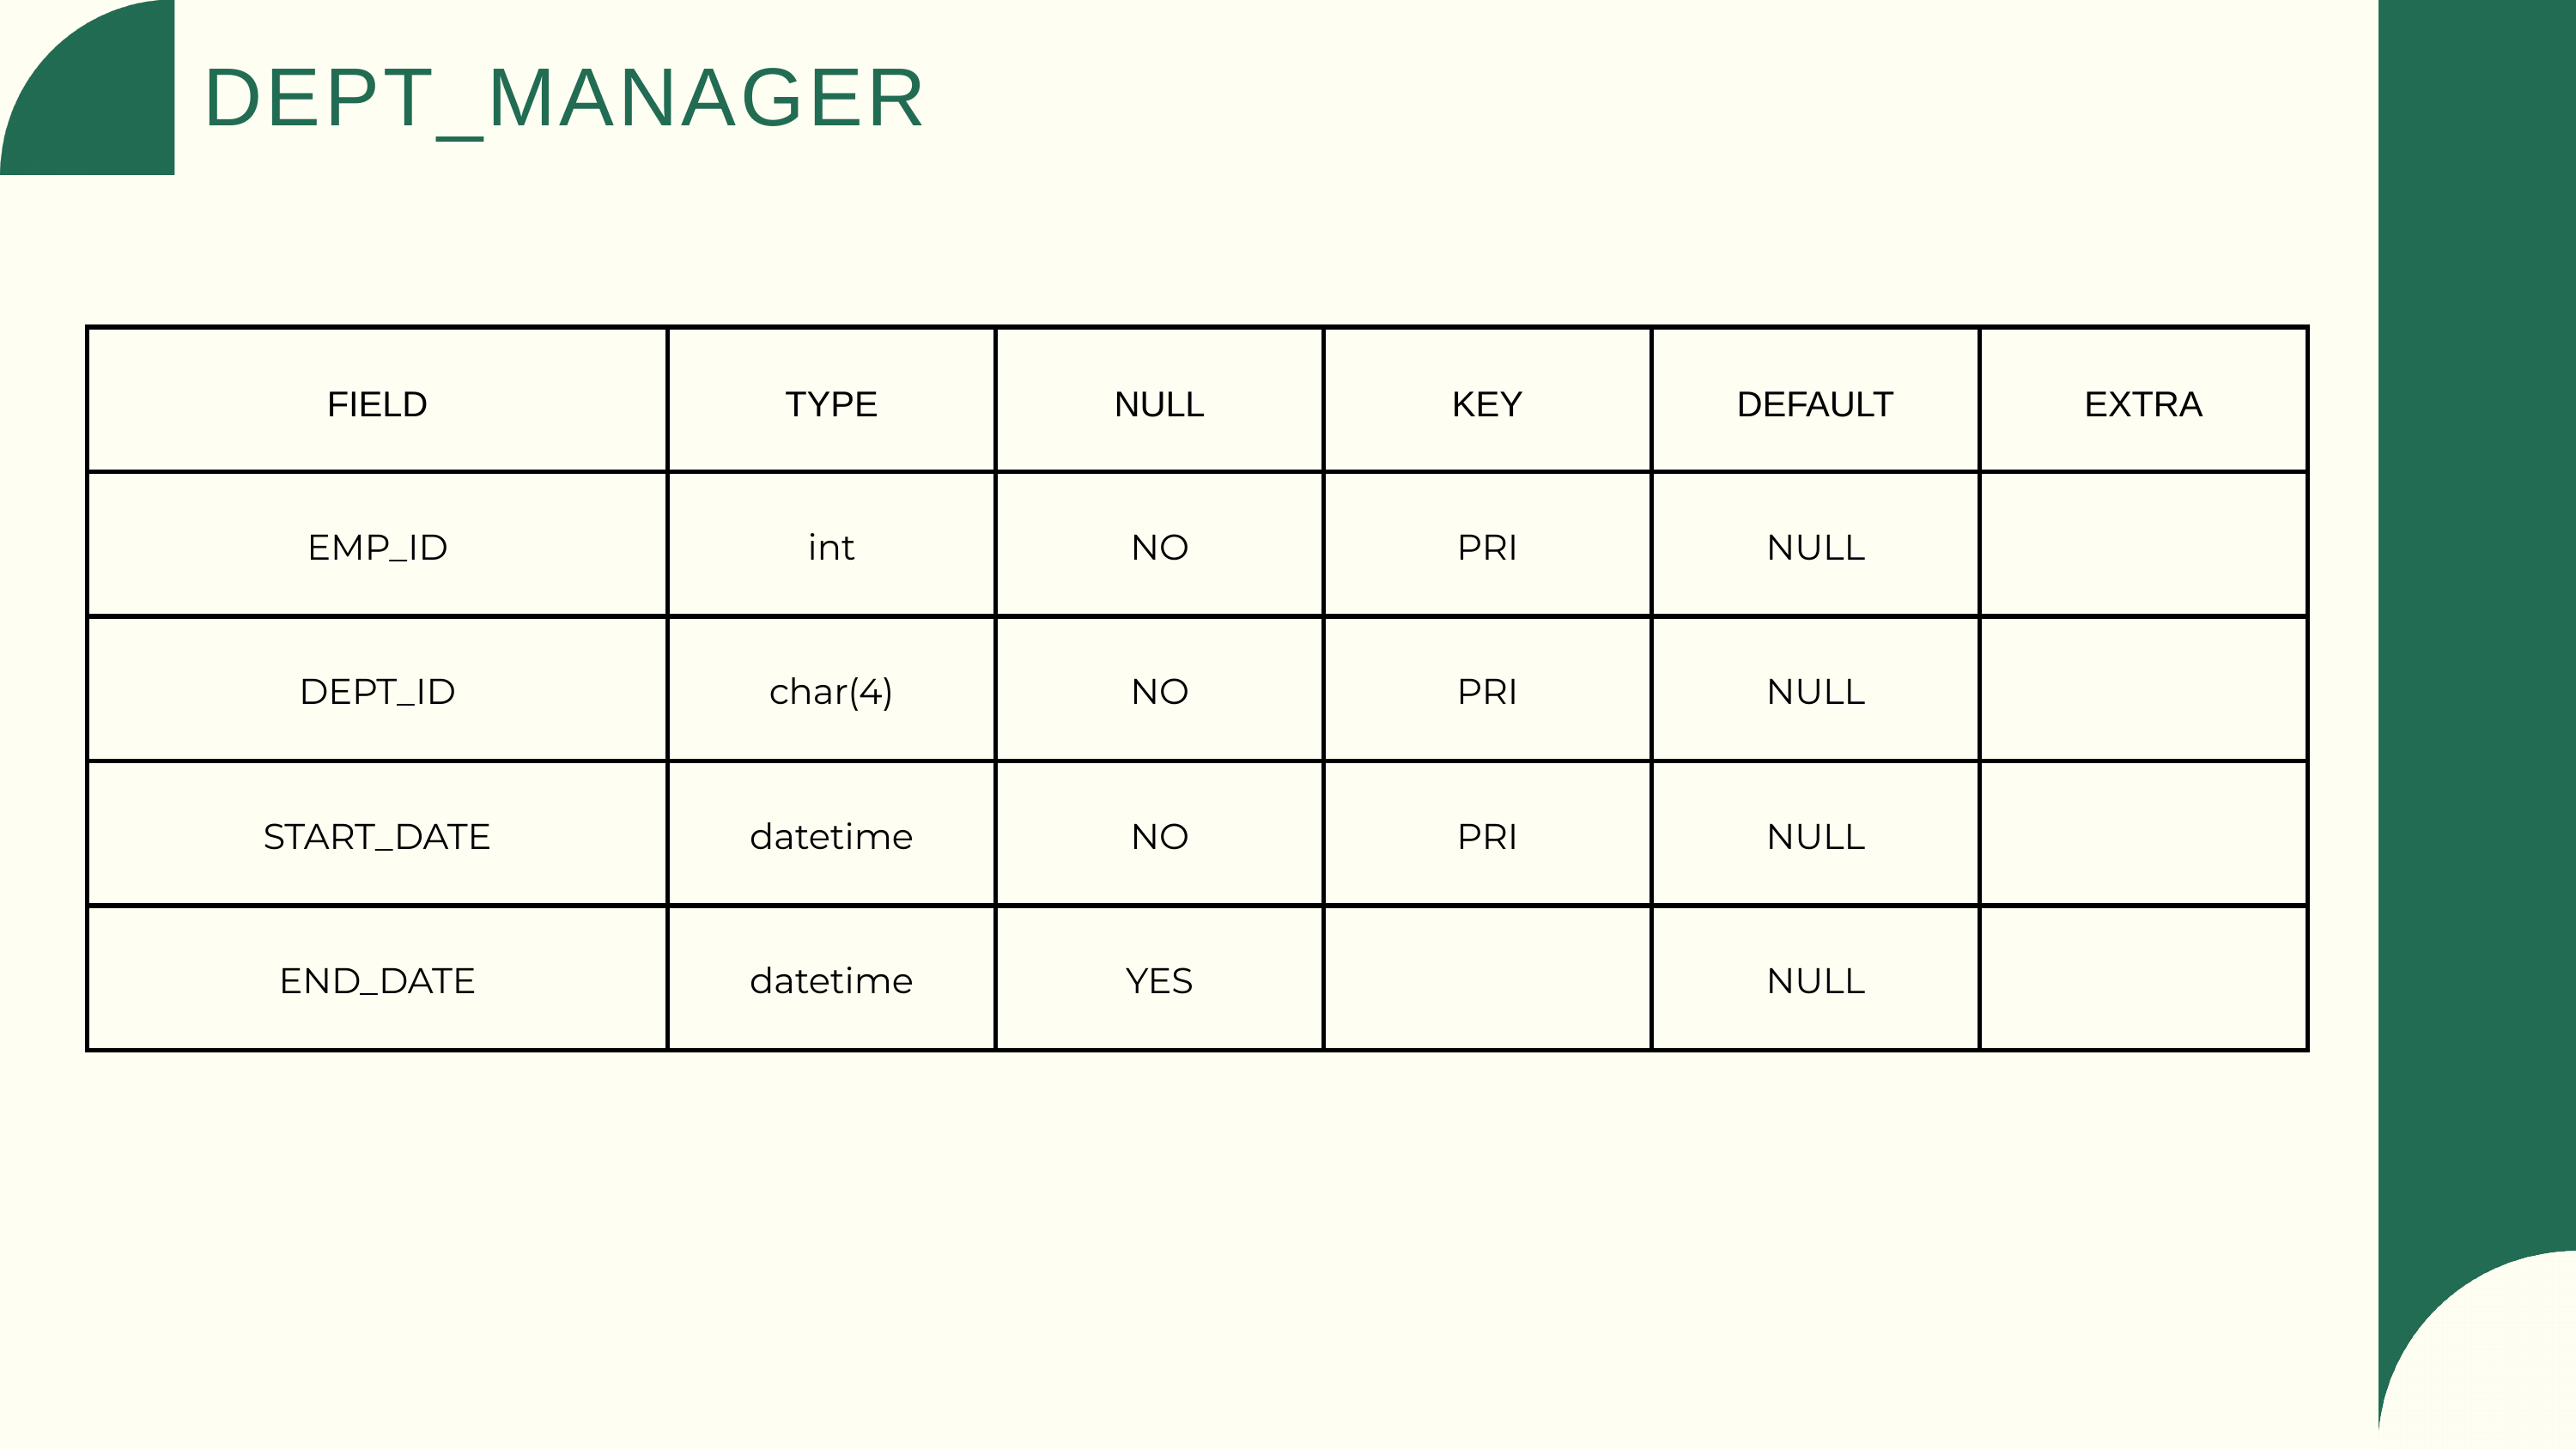

DEPT_MANAGER
| FIELD | TYPE | NULL | KEY | DEFAULT | EXTRA |
| --- | --- | --- | --- | --- | --- |
| EMP\_ID | int | NO | PRI | NULL |  |
| DEPT\_ID | char(4) | NO | PRI | NULL |  |
| START\_DATE | datetime | NO | PRI | NULL |  |
| END\_DATE | datetime | YES |  | NULL |  |